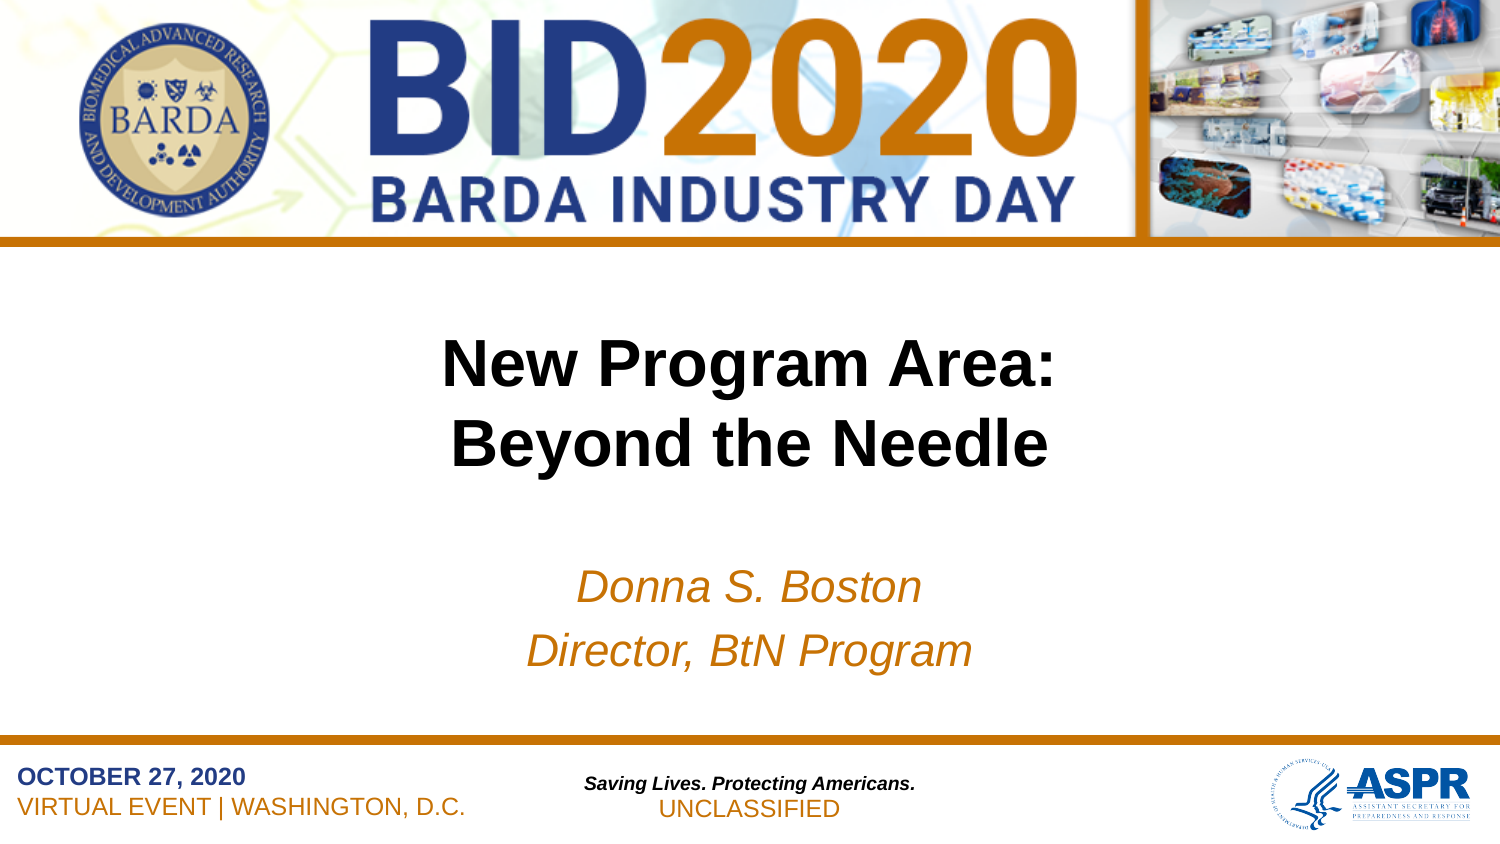

# New Program Area: Beyond the Needle
Donna S. Boston
Director, BtN Program